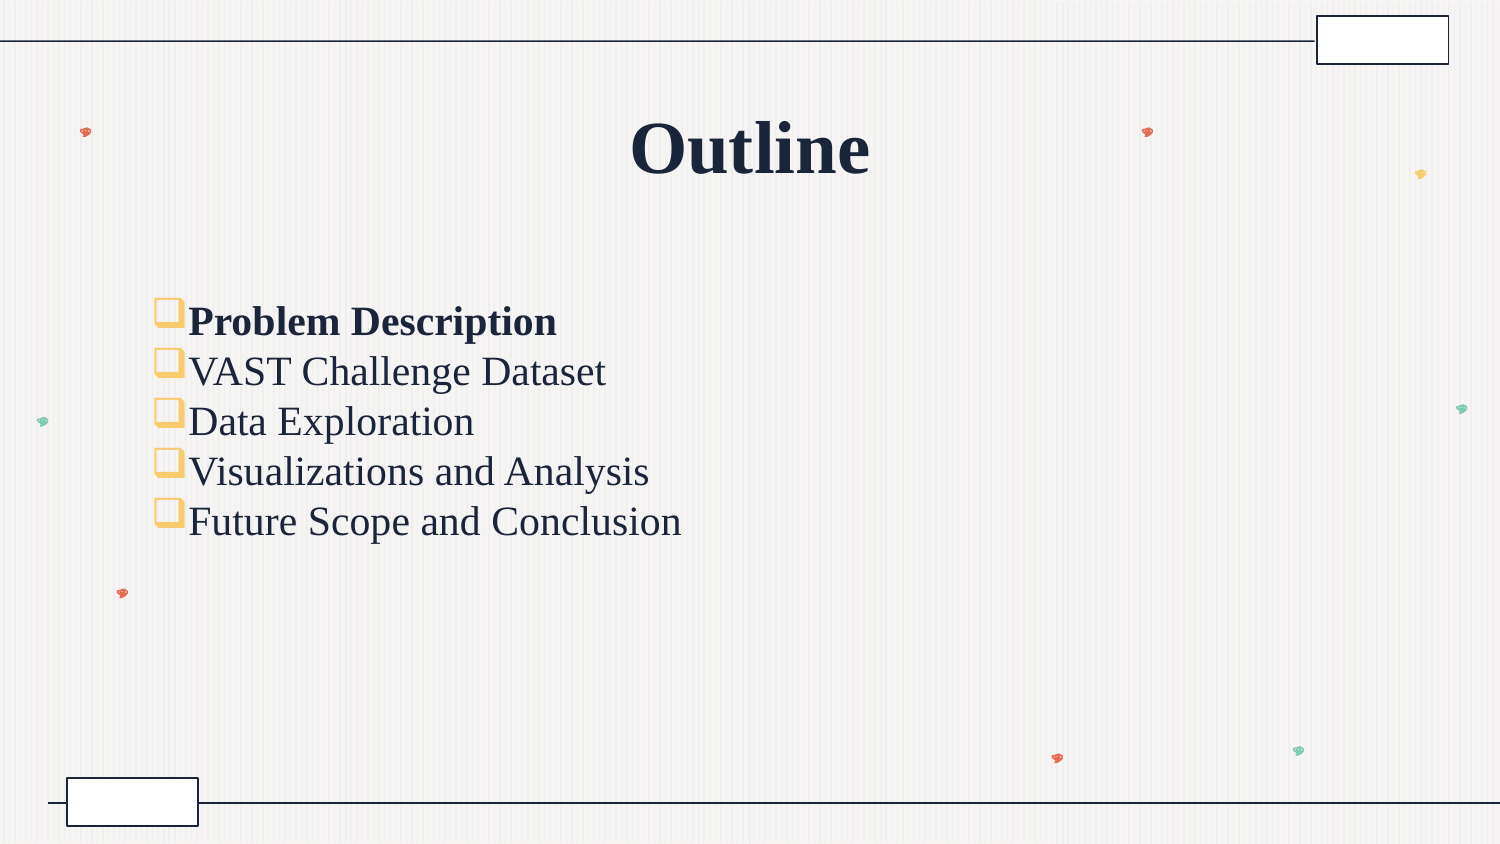

# Outline

Problem Description
VAST Challenge Dataset
Data Exploration
Visualizations and Analysis
Future Scope and Conclusion